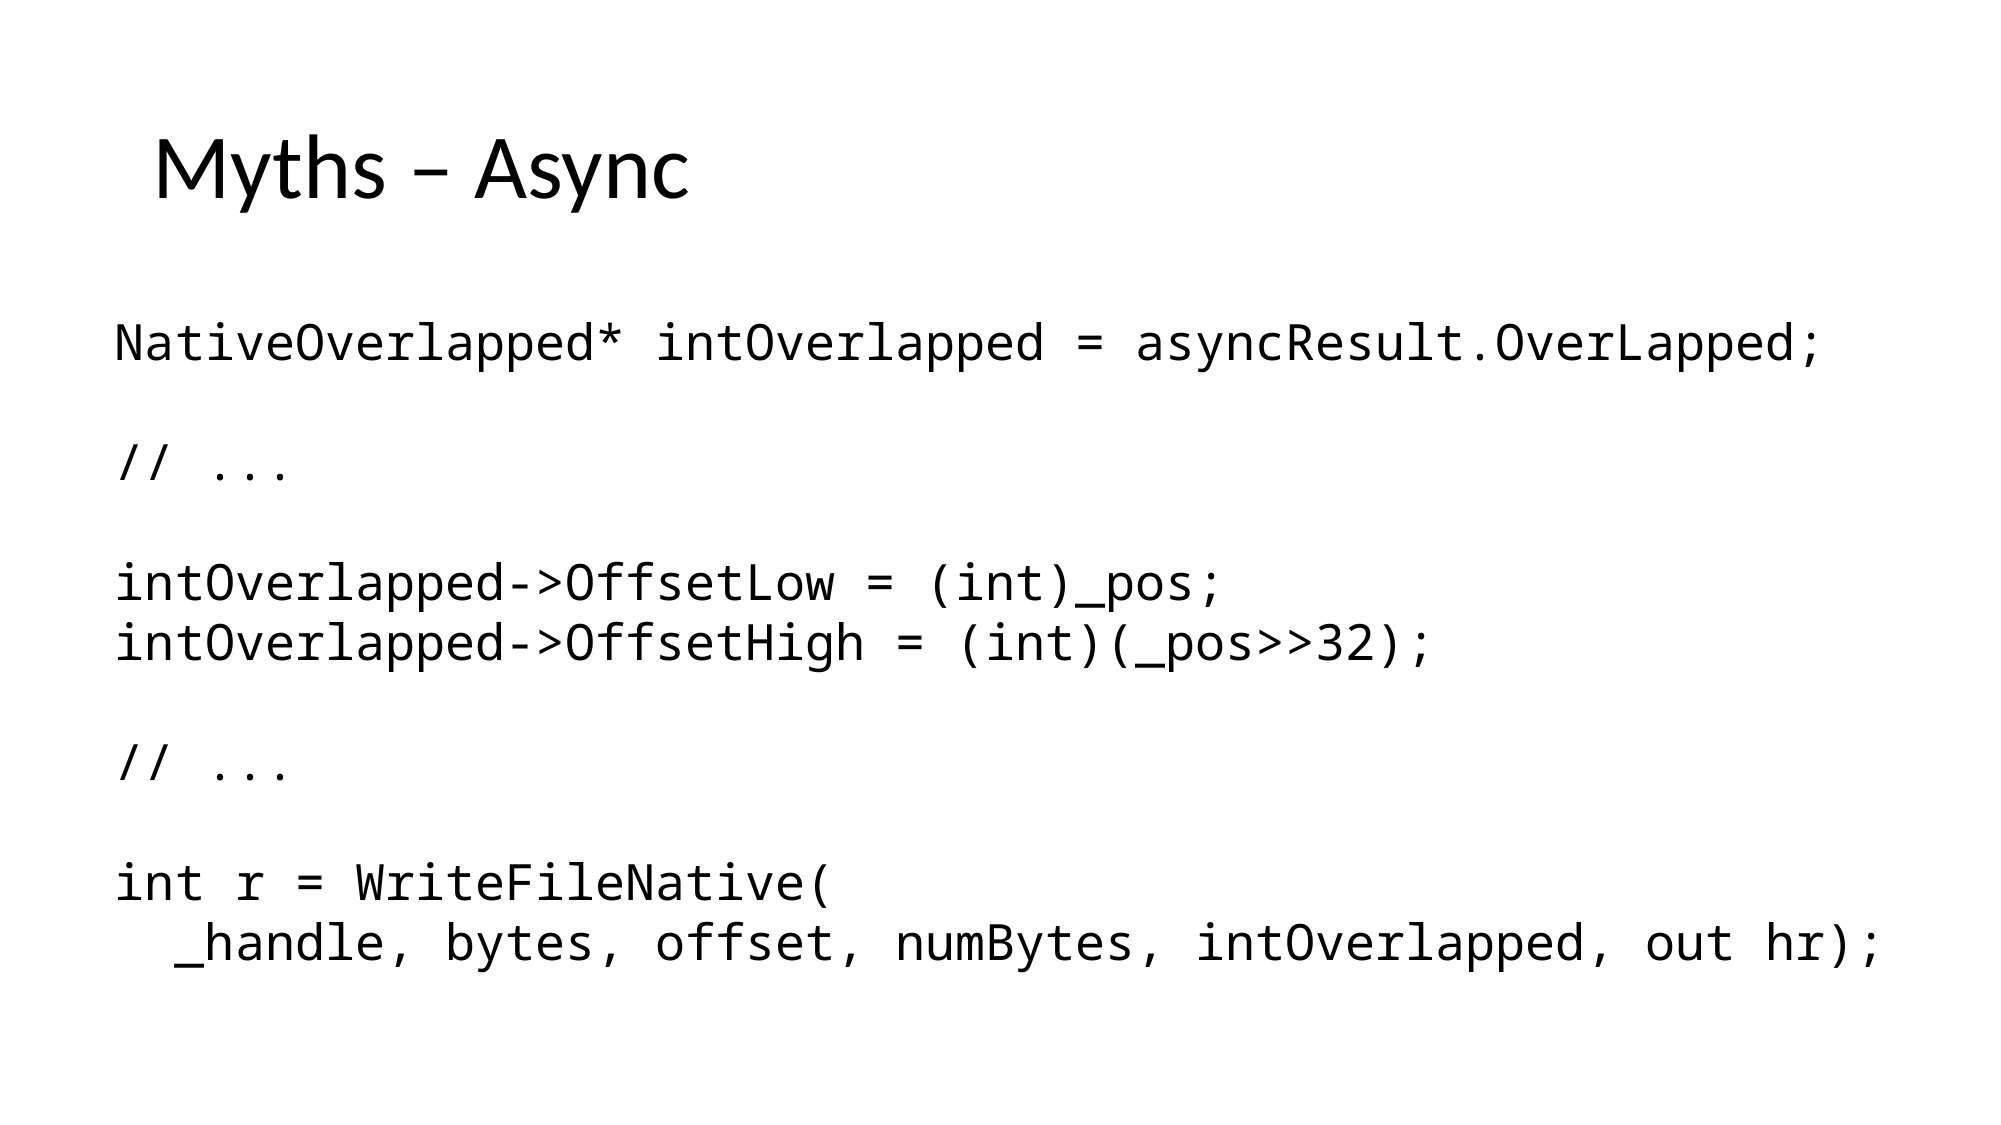

# Myths – Async
NativeOverlapped* intOverlapped = asyncResult.OverLapped;

// ...

intOverlapped->OffsetLow = (int)_pos;
intOverlapped->OffsetHigh = (int)(_pos>>32);

// ...

int r = WriteFileNative(
  _handle, bytes, offset, numBytes, intOverlapped, out hr);